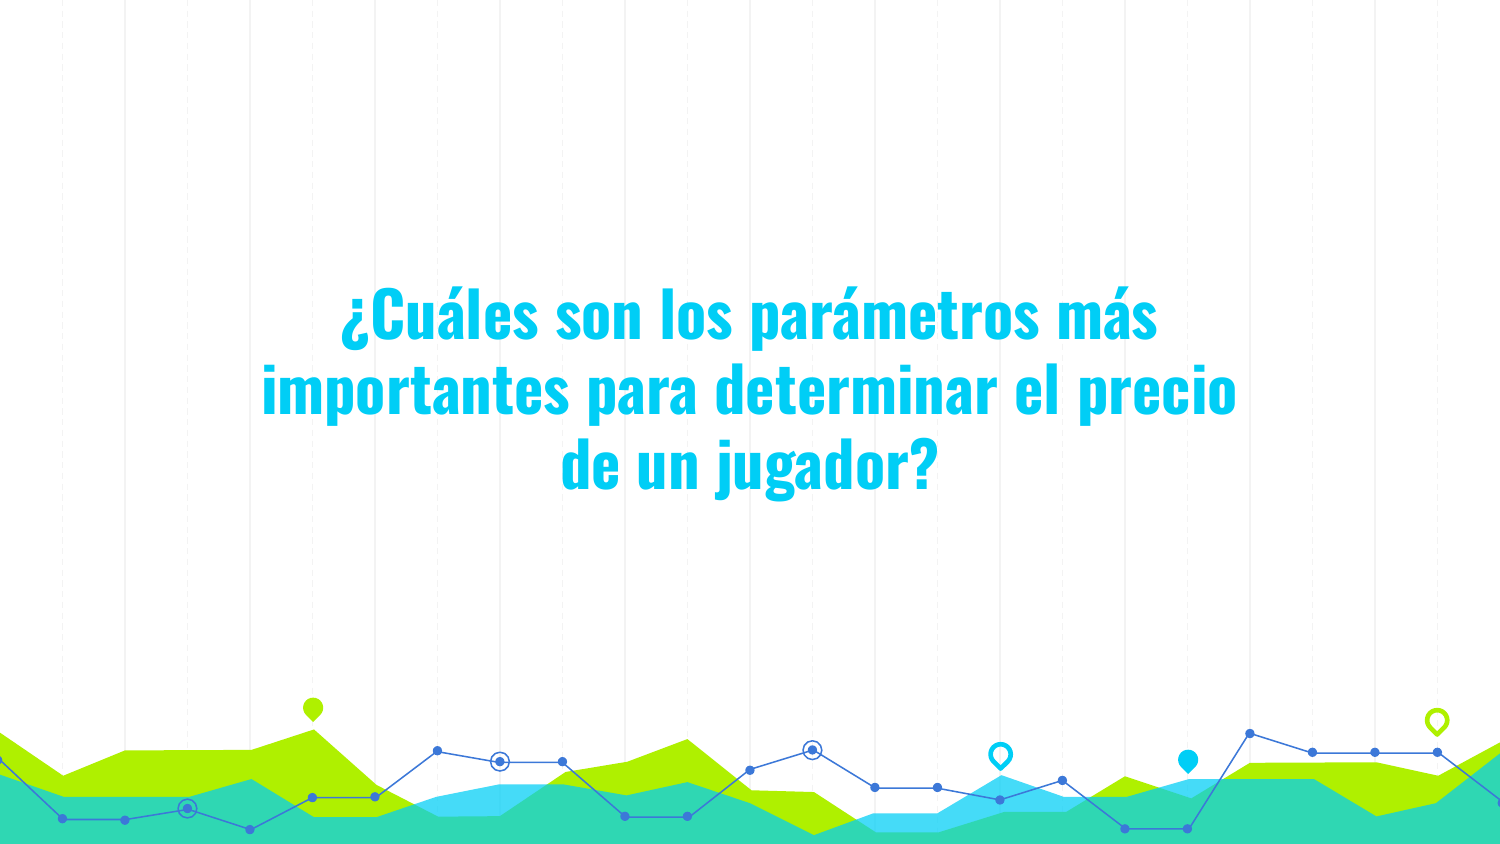

¿Cuáles son los parámetros más importantes para determinar el precio de un jugador?